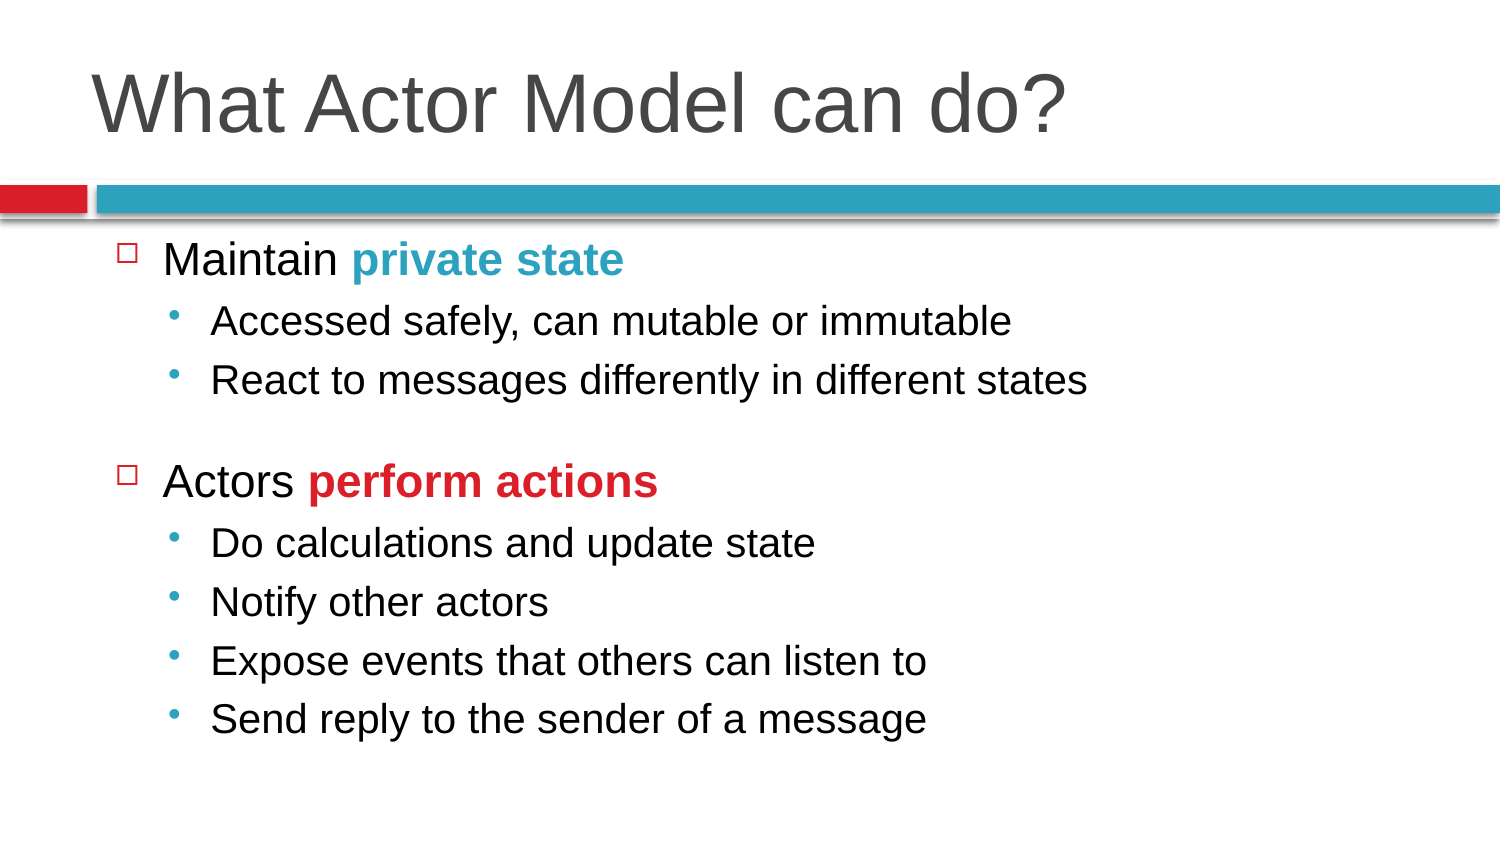

# What Actor Model can do?
Maintain private state
Accessed safely, can mutable or immutable
React to messages differently in different states
Actors perform actions
Do calculations and update state
Notify other actors
Expose events that others can listen to
Send reply to the sender of a message